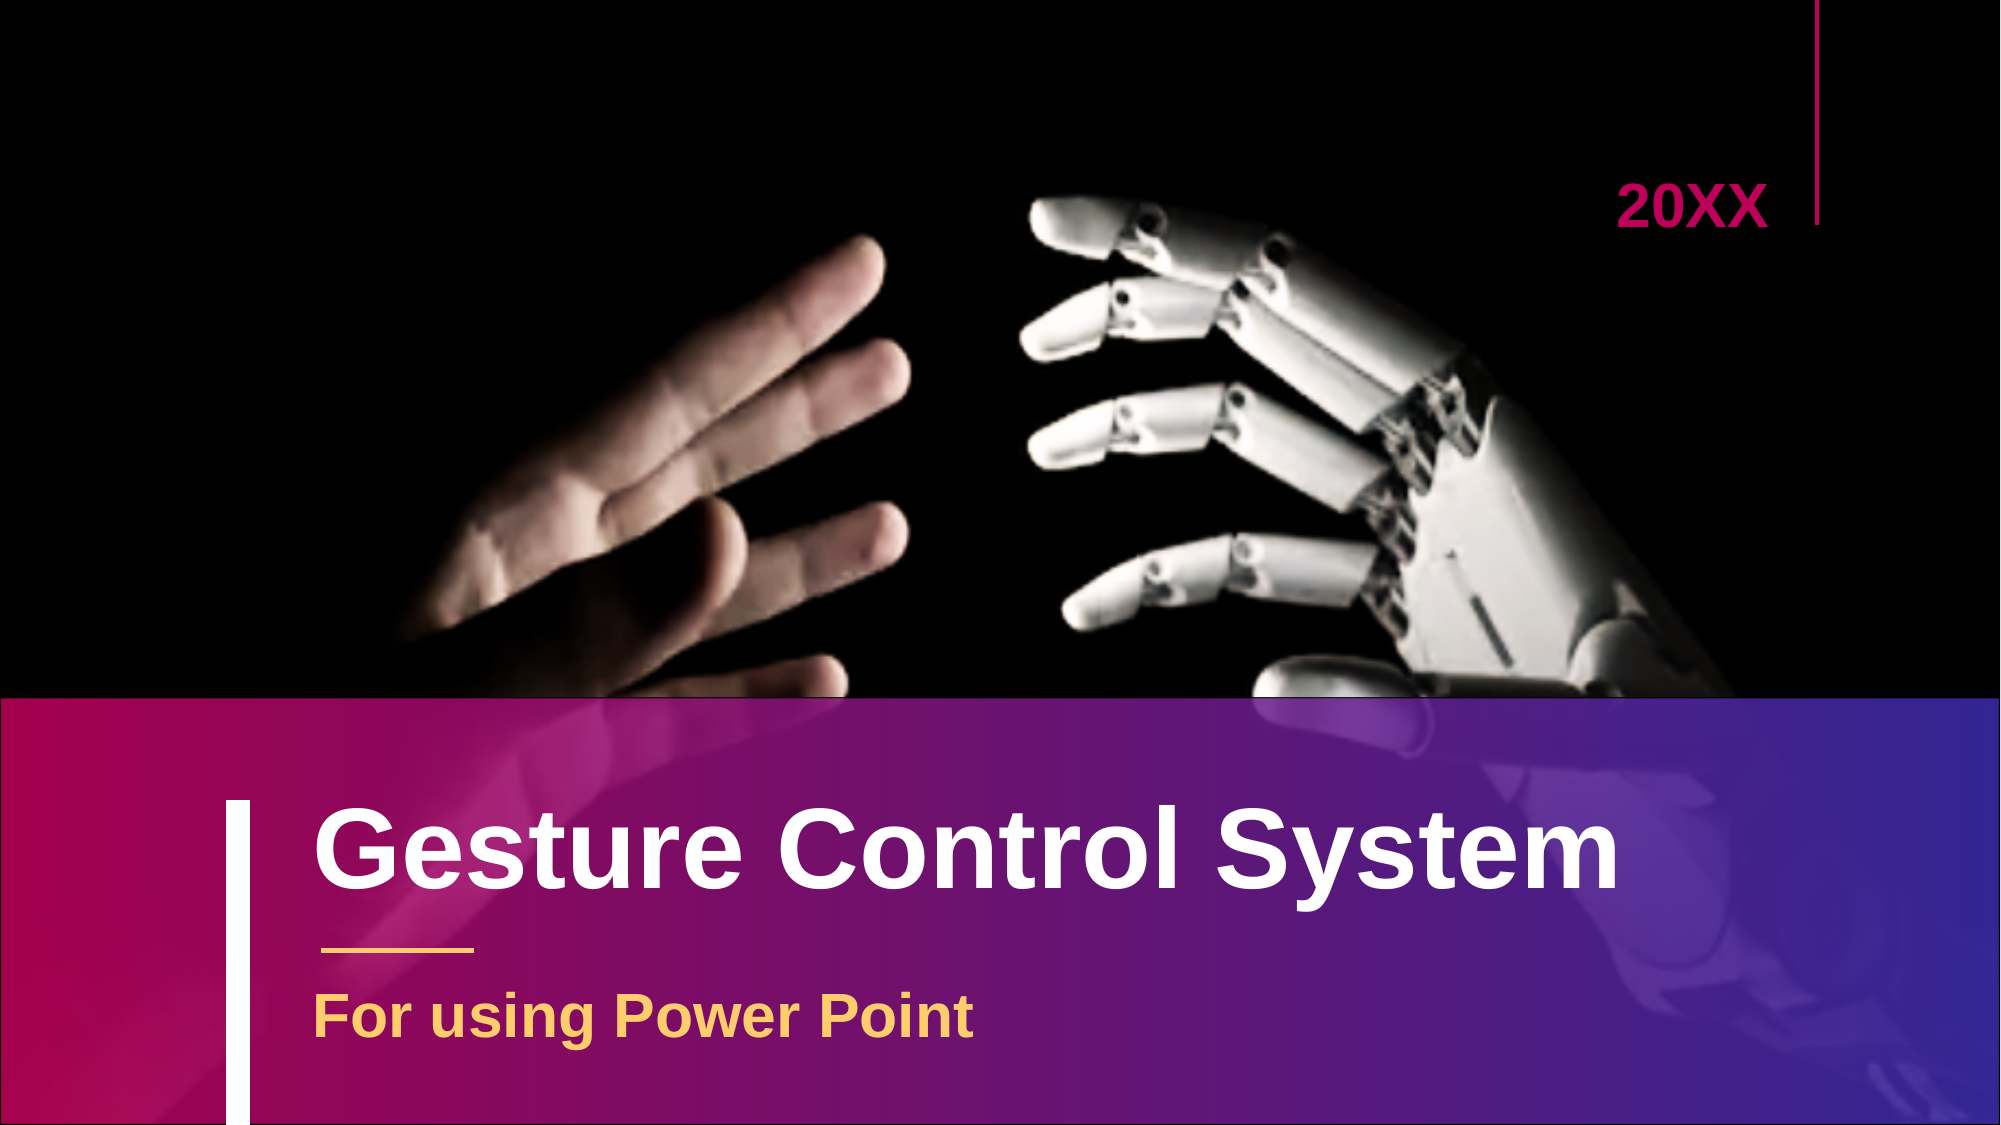

20XX
# Gesture Control System
For using Power Point